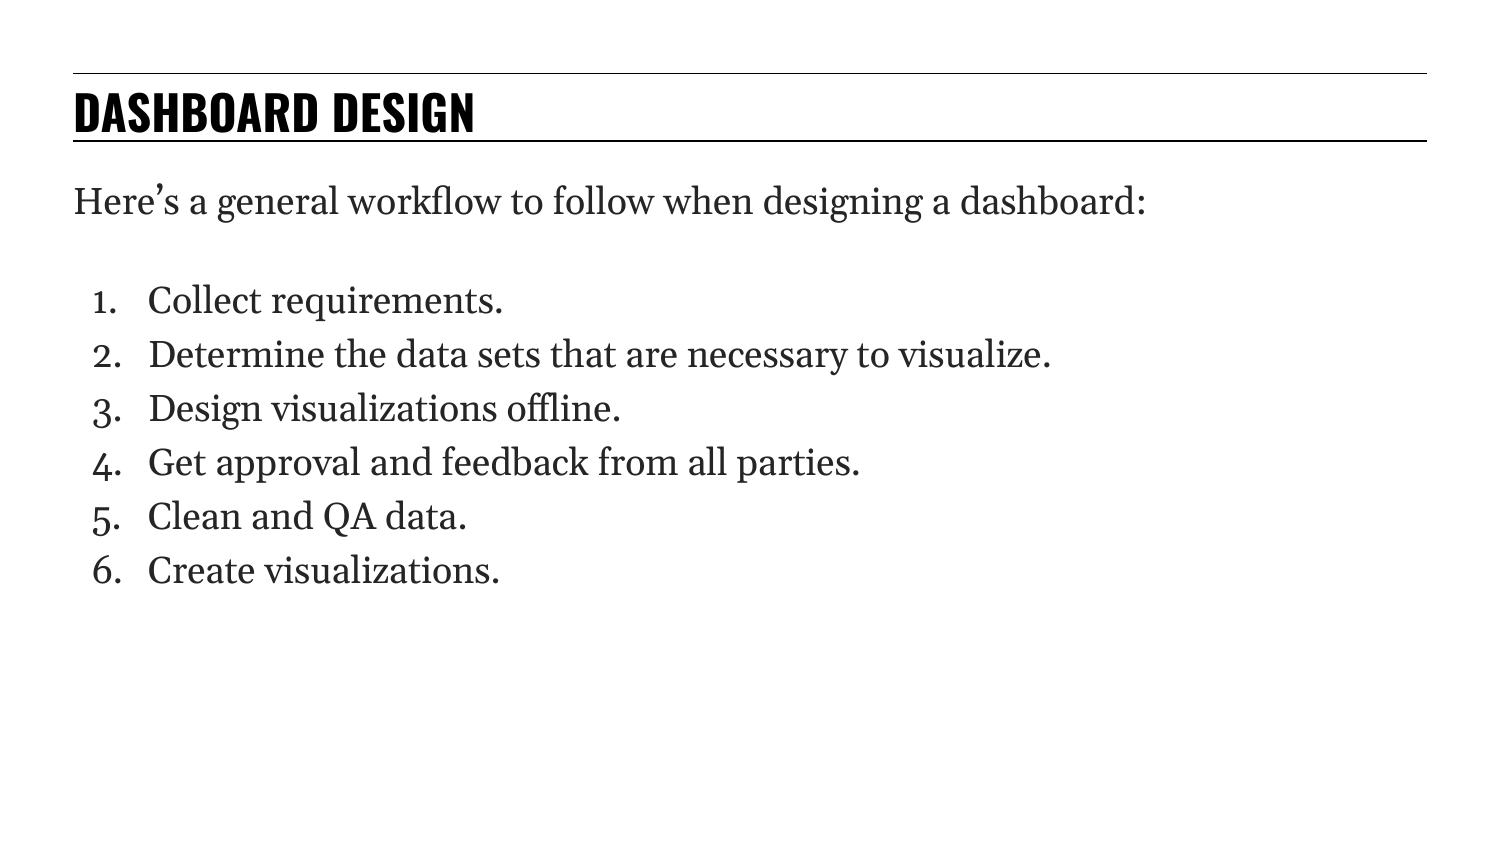

DASHBOARD DESIGN
Here’s a general workflow to follow when designing a dashboard:
Collect requirements.
Determine the data sets that are necessary to visualize.
Design visualizations offline.
Get approval and feedback from all parties.
Clean and QA data.
Create visualizations.